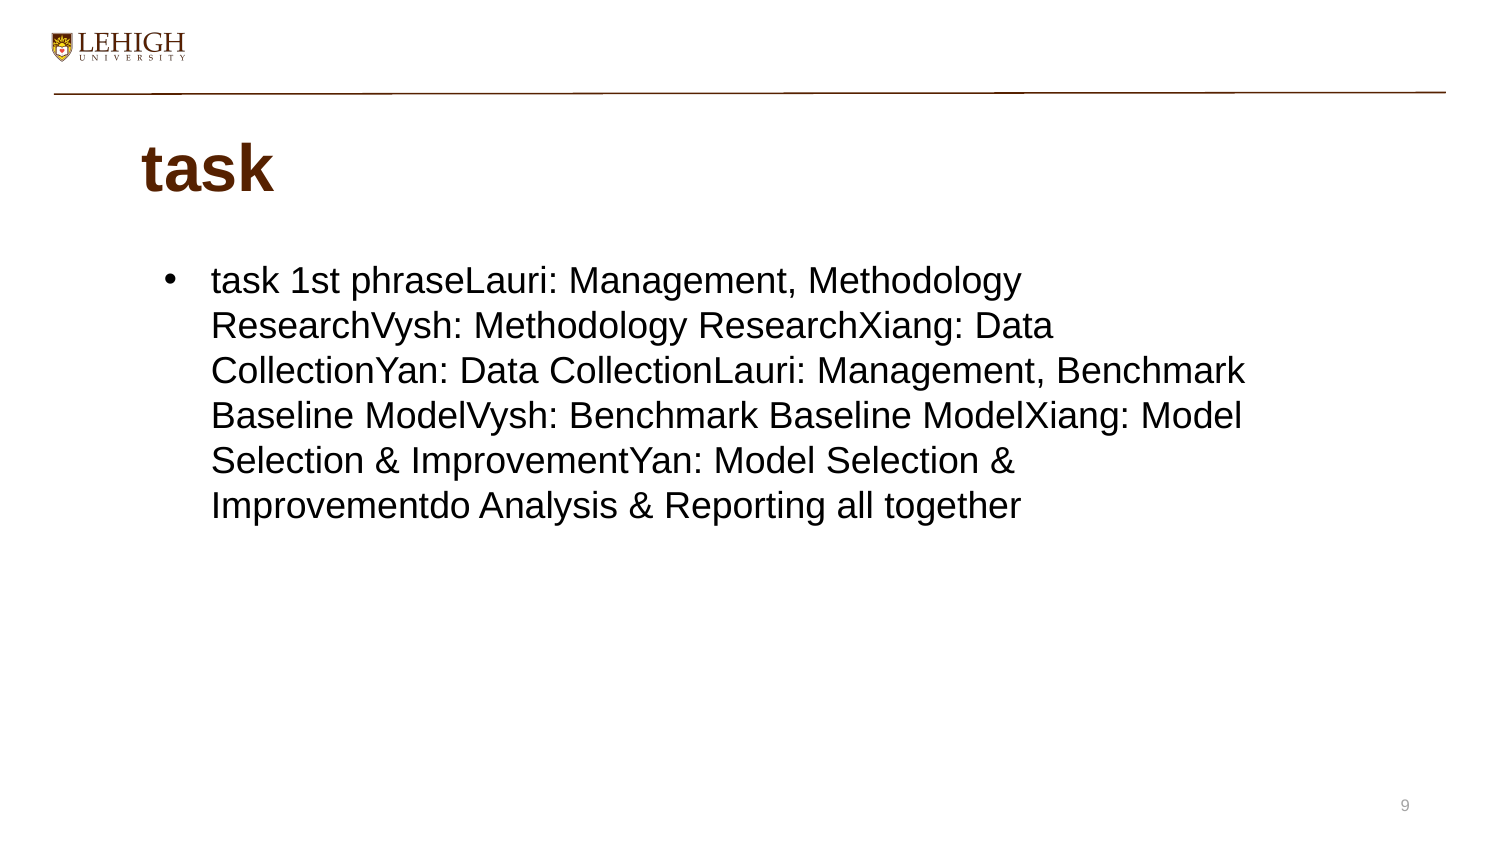

# task
task 1st phraseLauri: Management, Methodology ResearchVysh: Methodology ResearchXiang: Data CollectionYan: Data CollectionLauri: Management, Benchmark Baseline ModelVysh: Benchmark Baseline ModelXiang: Model Selection & ImprovementYan: Model Selection & Improvementdo Analysis & Reporting all together